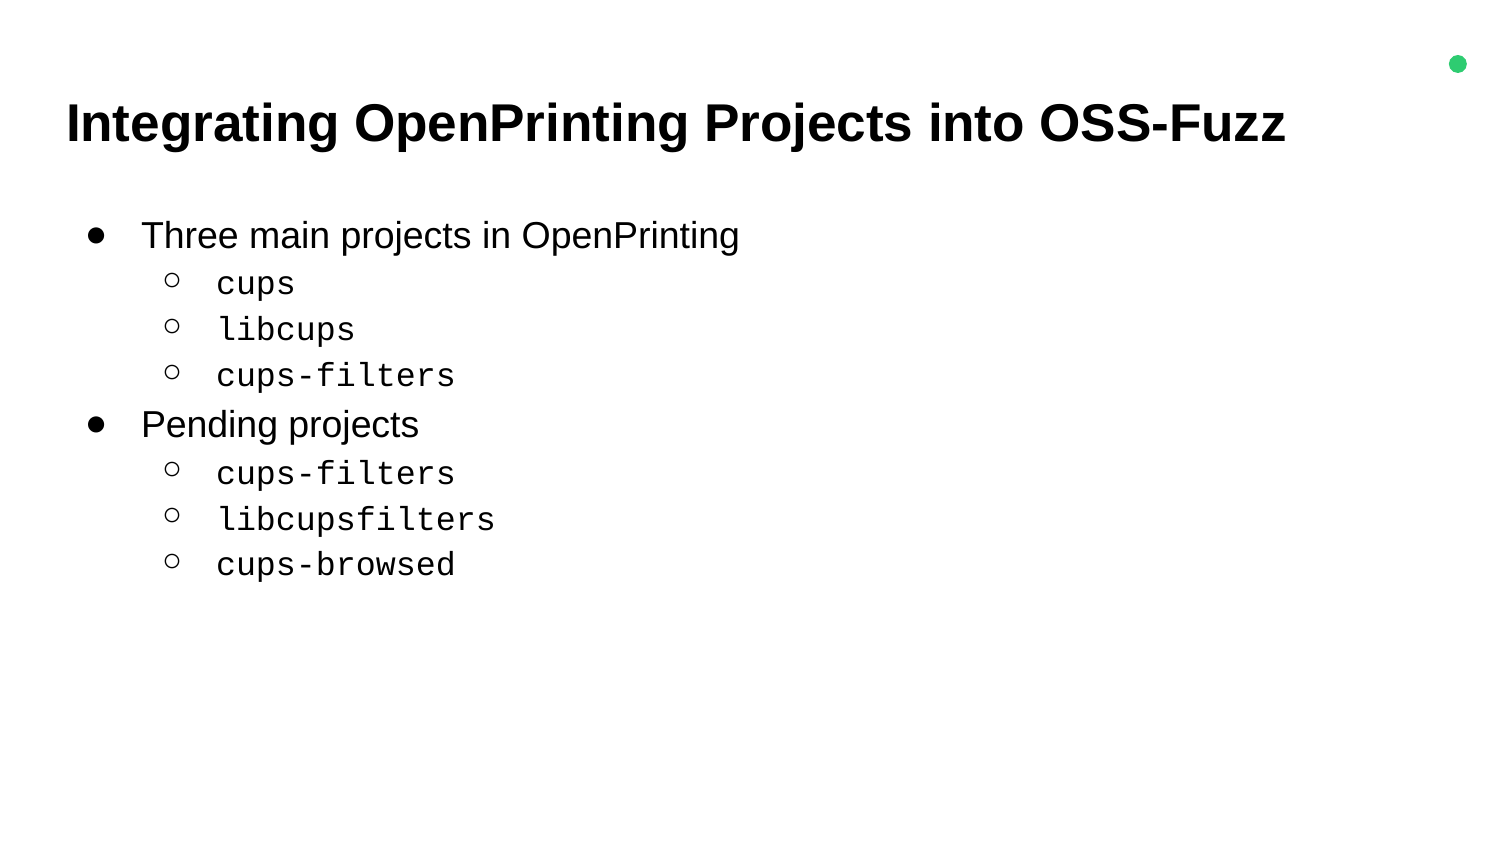

# Integrating OpenPrinting Projects into OSS-Fuzz
Three main projects in OpenPrinting
cups
libcups
cups-filters
Pending projects
cups-filters
libcupsfilters
cups-browsed